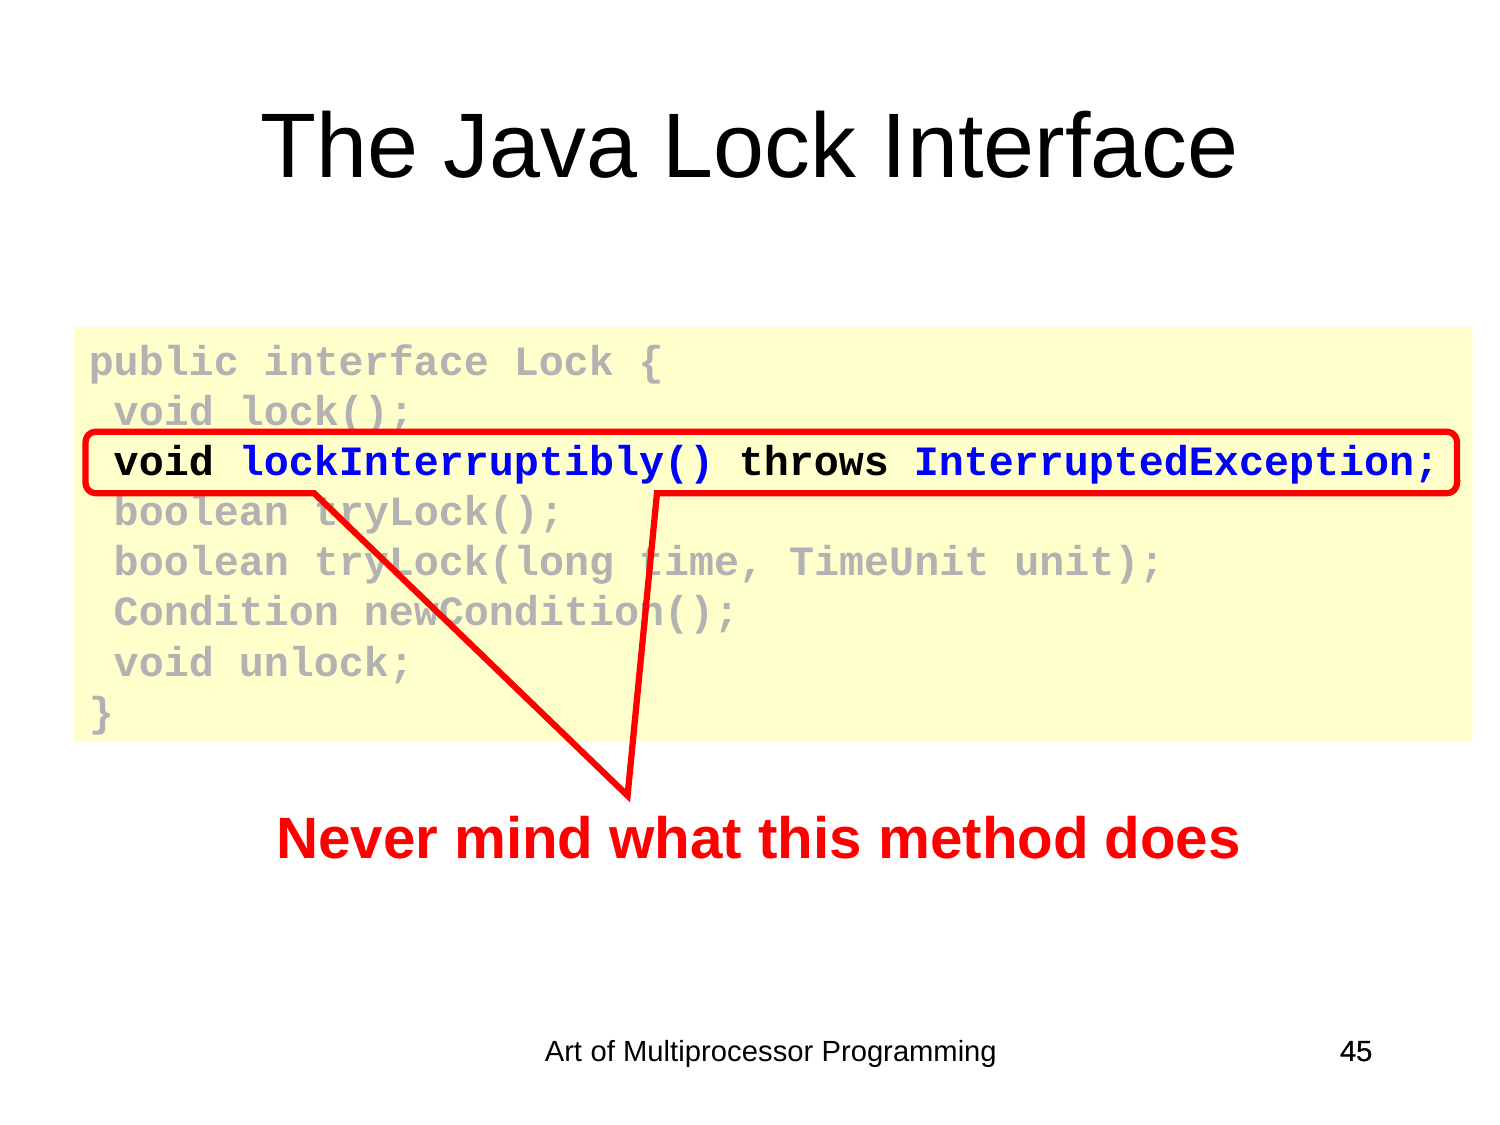

The Java Lock Interface
public interface Lock {
 void lock();
 void lockInterruptibly() throws InterruptedException;
 boolean tryLock();
 boolean tryLock(long time, TimeUnit unit);
 Condition newCondition();
 void unlock;
}

Never mind what this method does
Art of Multiprocessor Programming
45
45